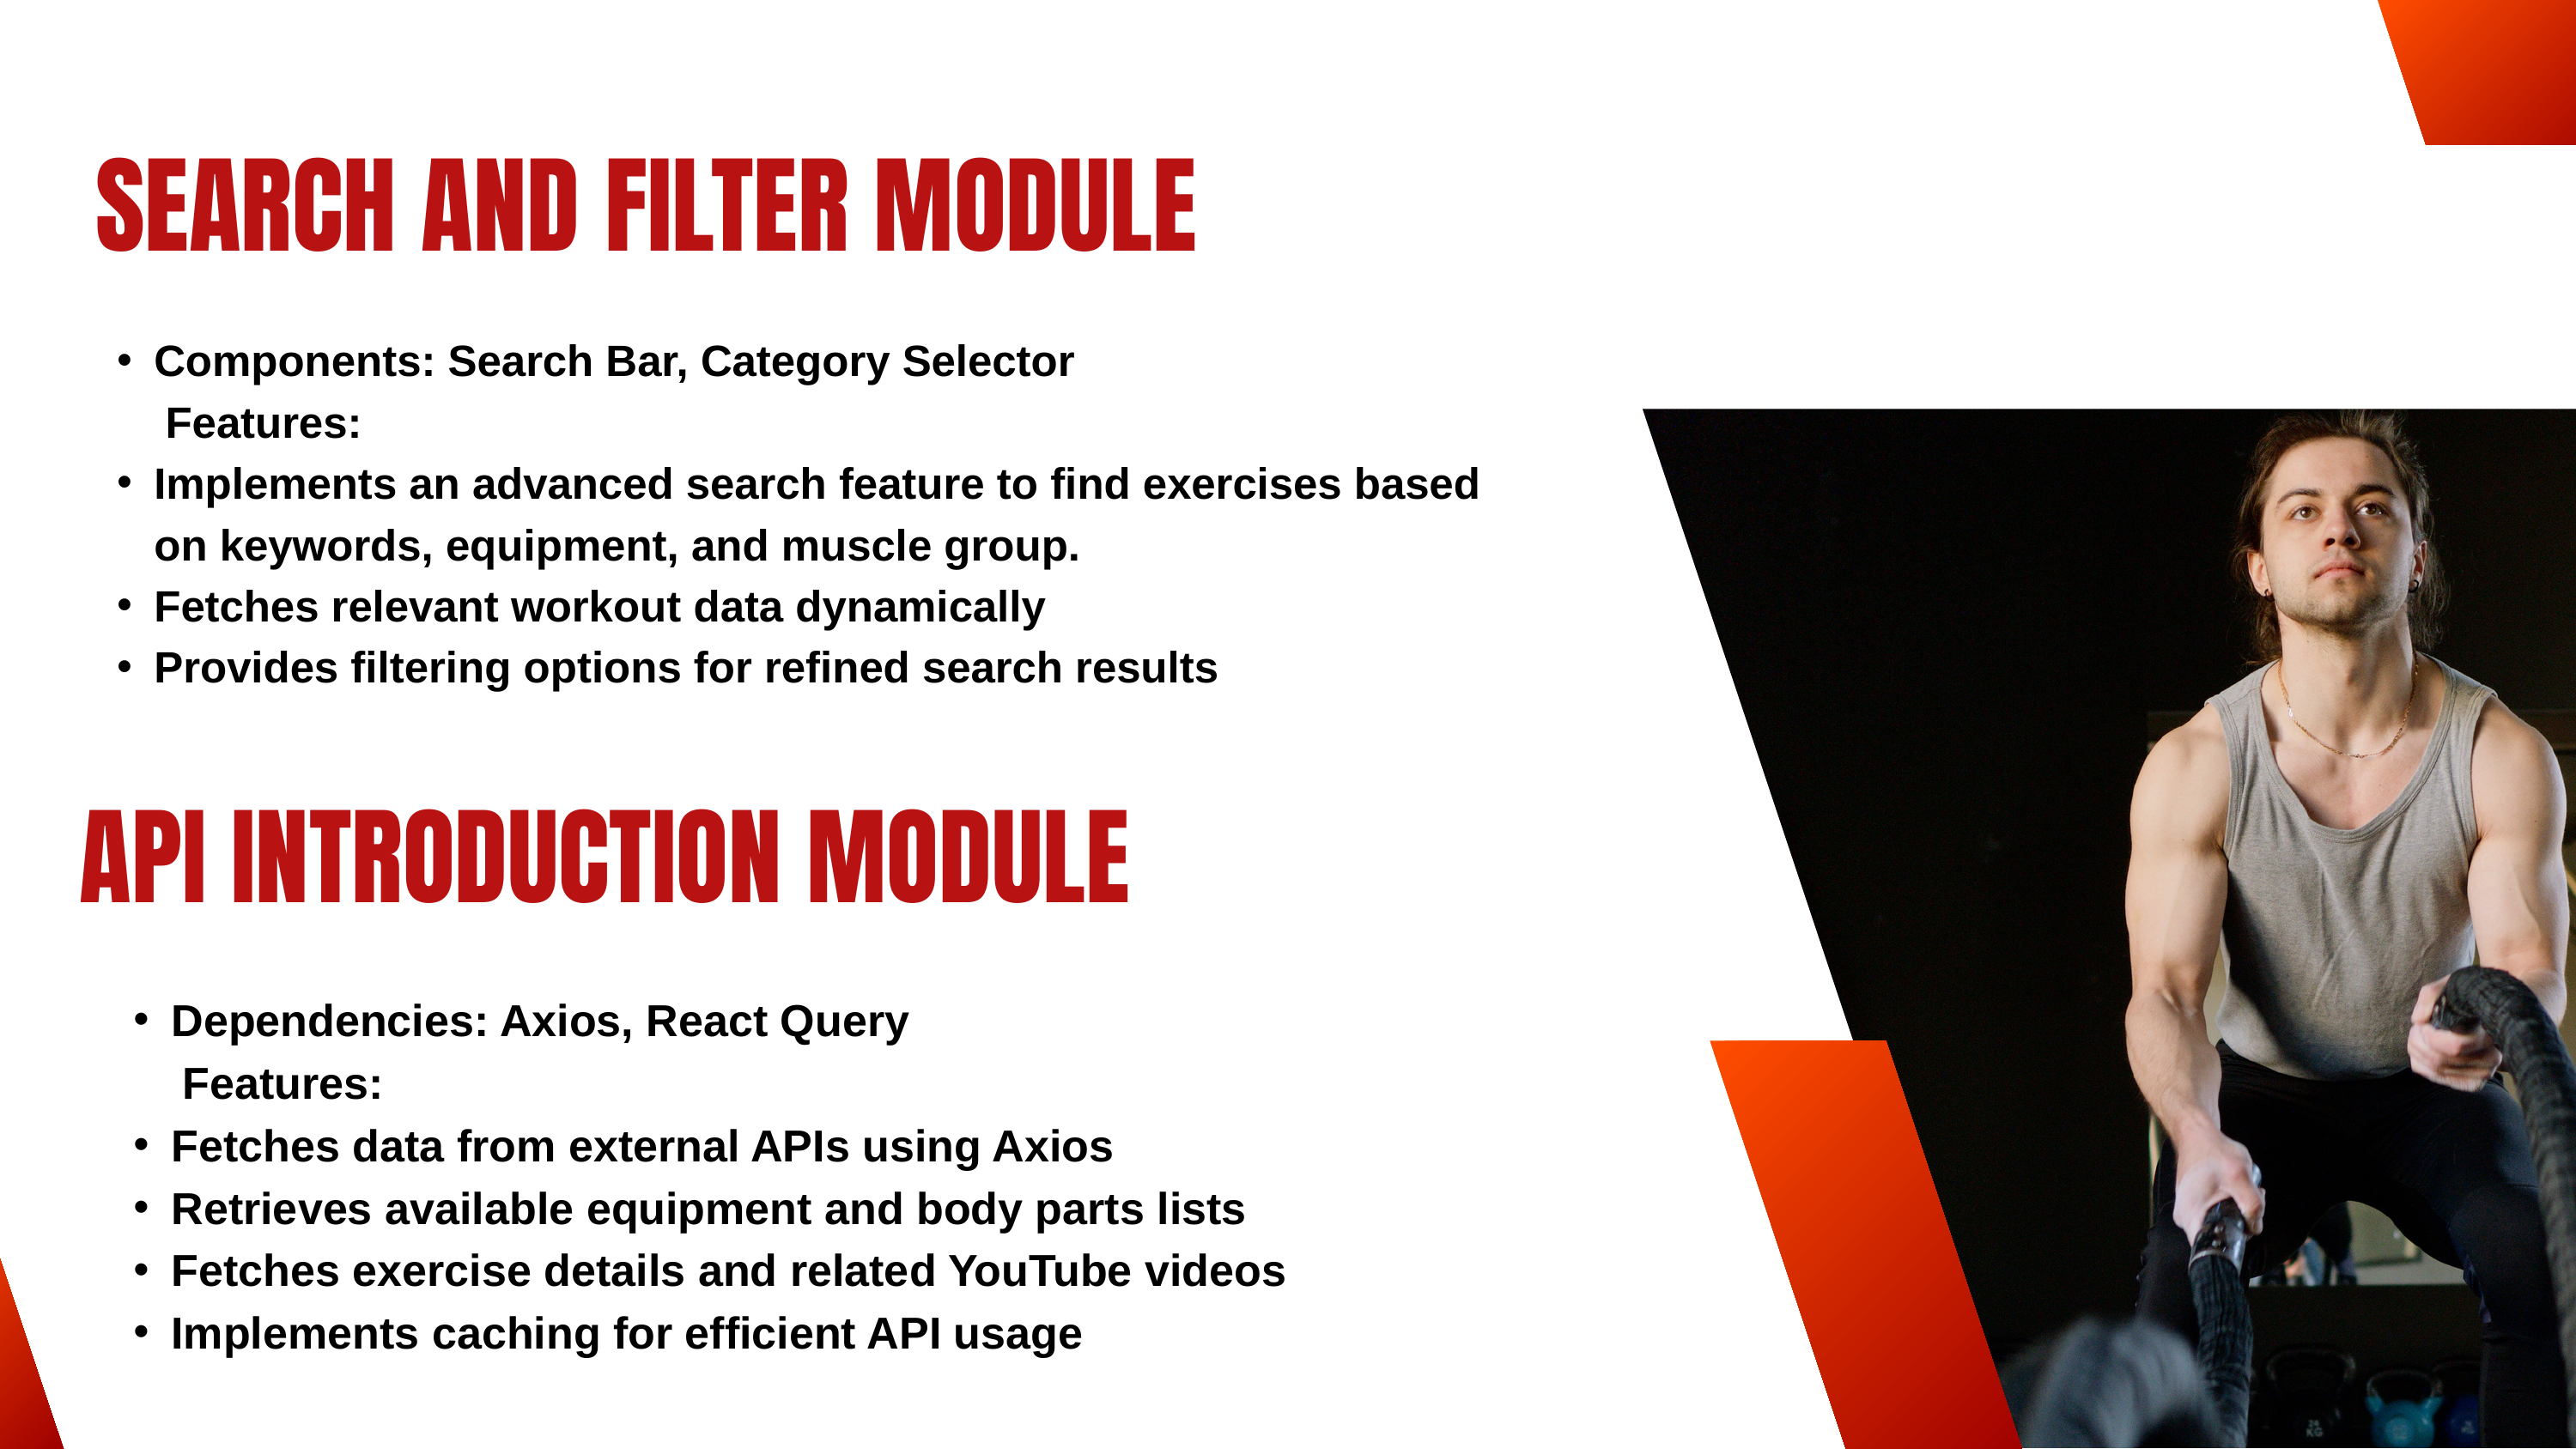

SEARCH AND FILTER MODULE
Components: Search Bar, Category Selector
       Features:
Implements an advanced search feature to find exercises based on keywords, equipment, and muscle group.
Fetches relevant workout data dynamically
Provides filtering options for refined search results

01
API INTRODUCTION MODULE
02
Dependencies: Axios, React Query
       Features:
Fetches data from external APIs using Axios
Retrieves available equipment and body parts lists
Fetches exercise details and related YouTube videos
Implements caching for efficient API usage